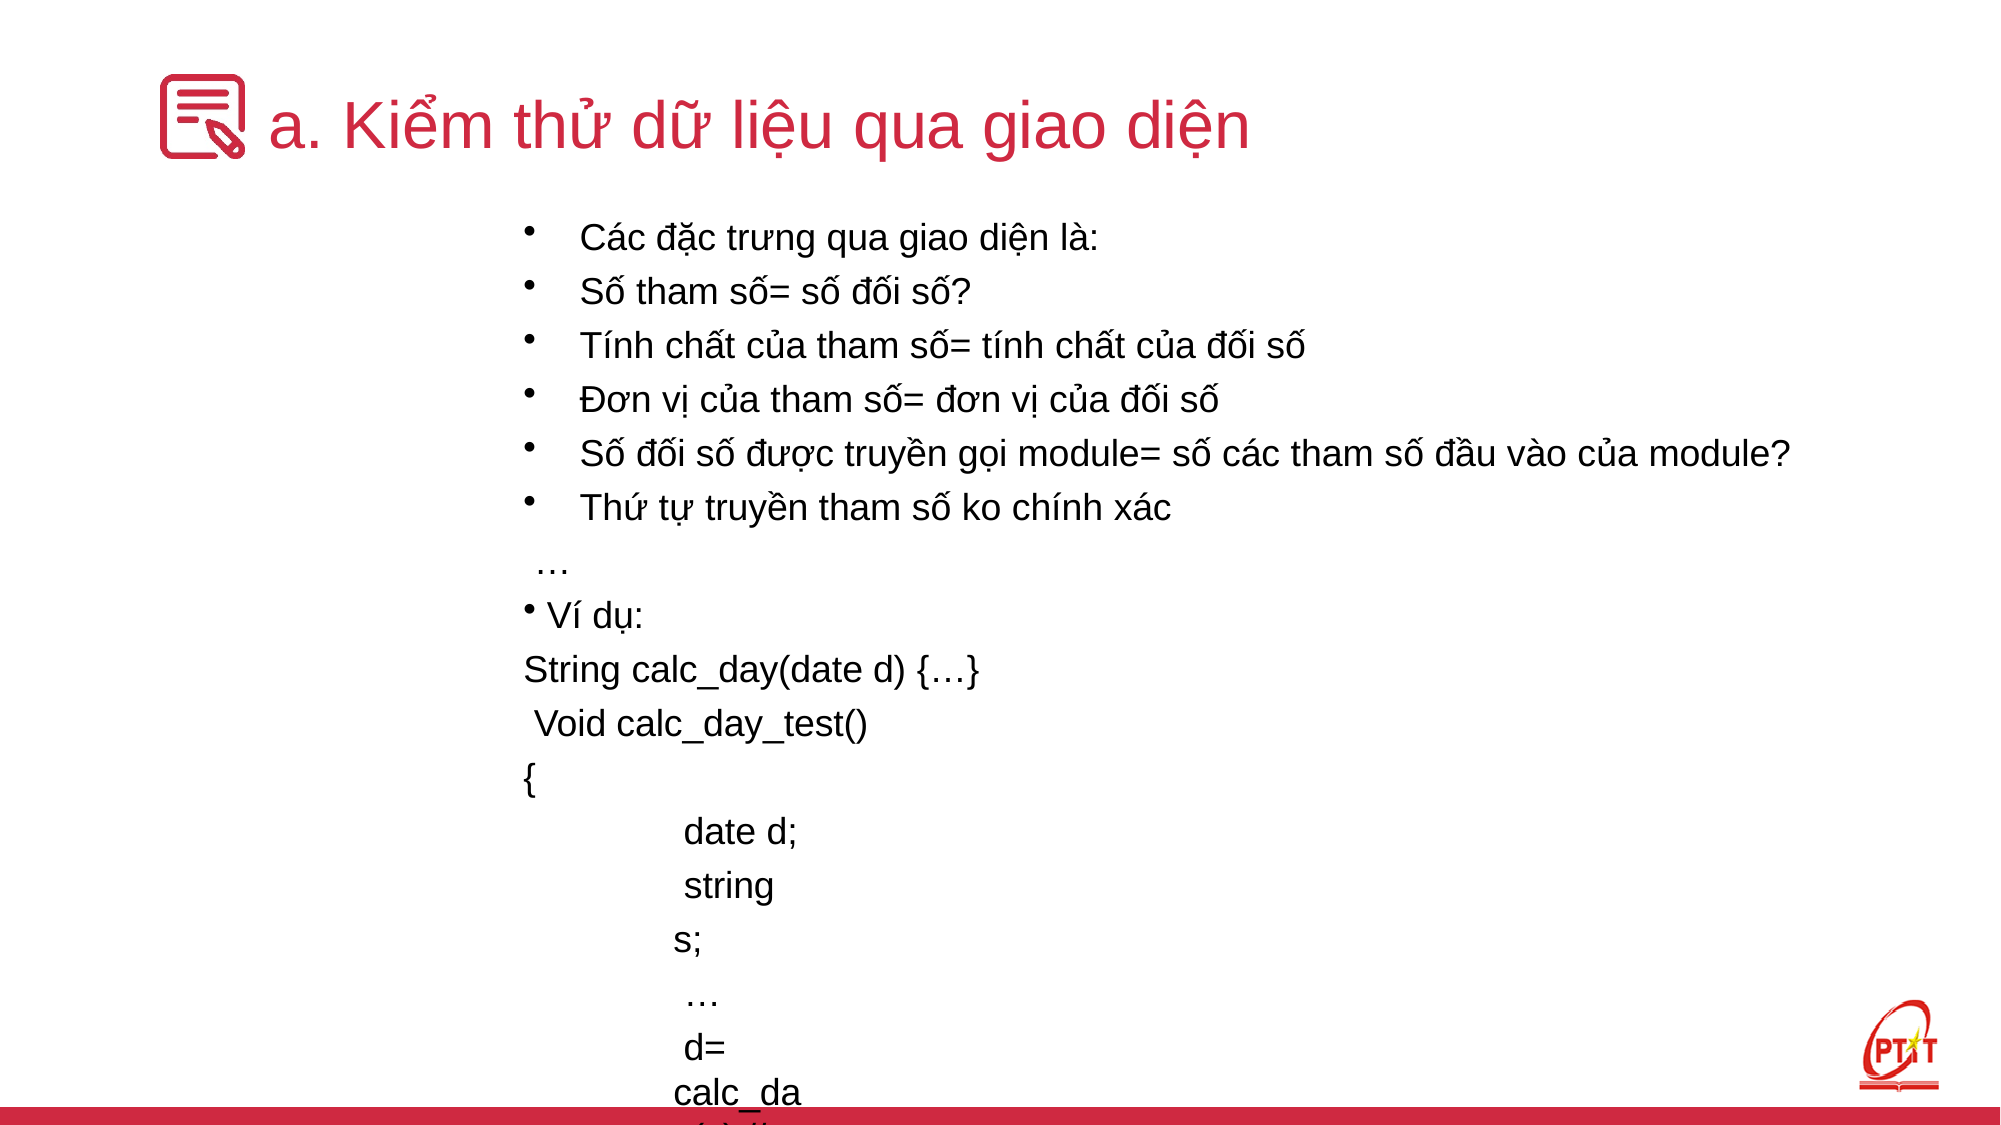

# a. Kiểm thử dữ liệu qua giao diện
Các đặc trưng qua giao diện là:
Số tham số= số đối số?
Tính chất của tham số= tính chất của đối số
Đơn vị của tham số= đơn vị của đối số
Số đối số được truyền gọi module= số các tham số đầu vào của module?
Thứ tự truyền tham số ko chính xác
…
Ví dụ:
String calc_day(date d) {…}  Void calc_day_test()
{
date d;  string s;
…
d= calc_day(s);// truyền tham số ko chính xác
…